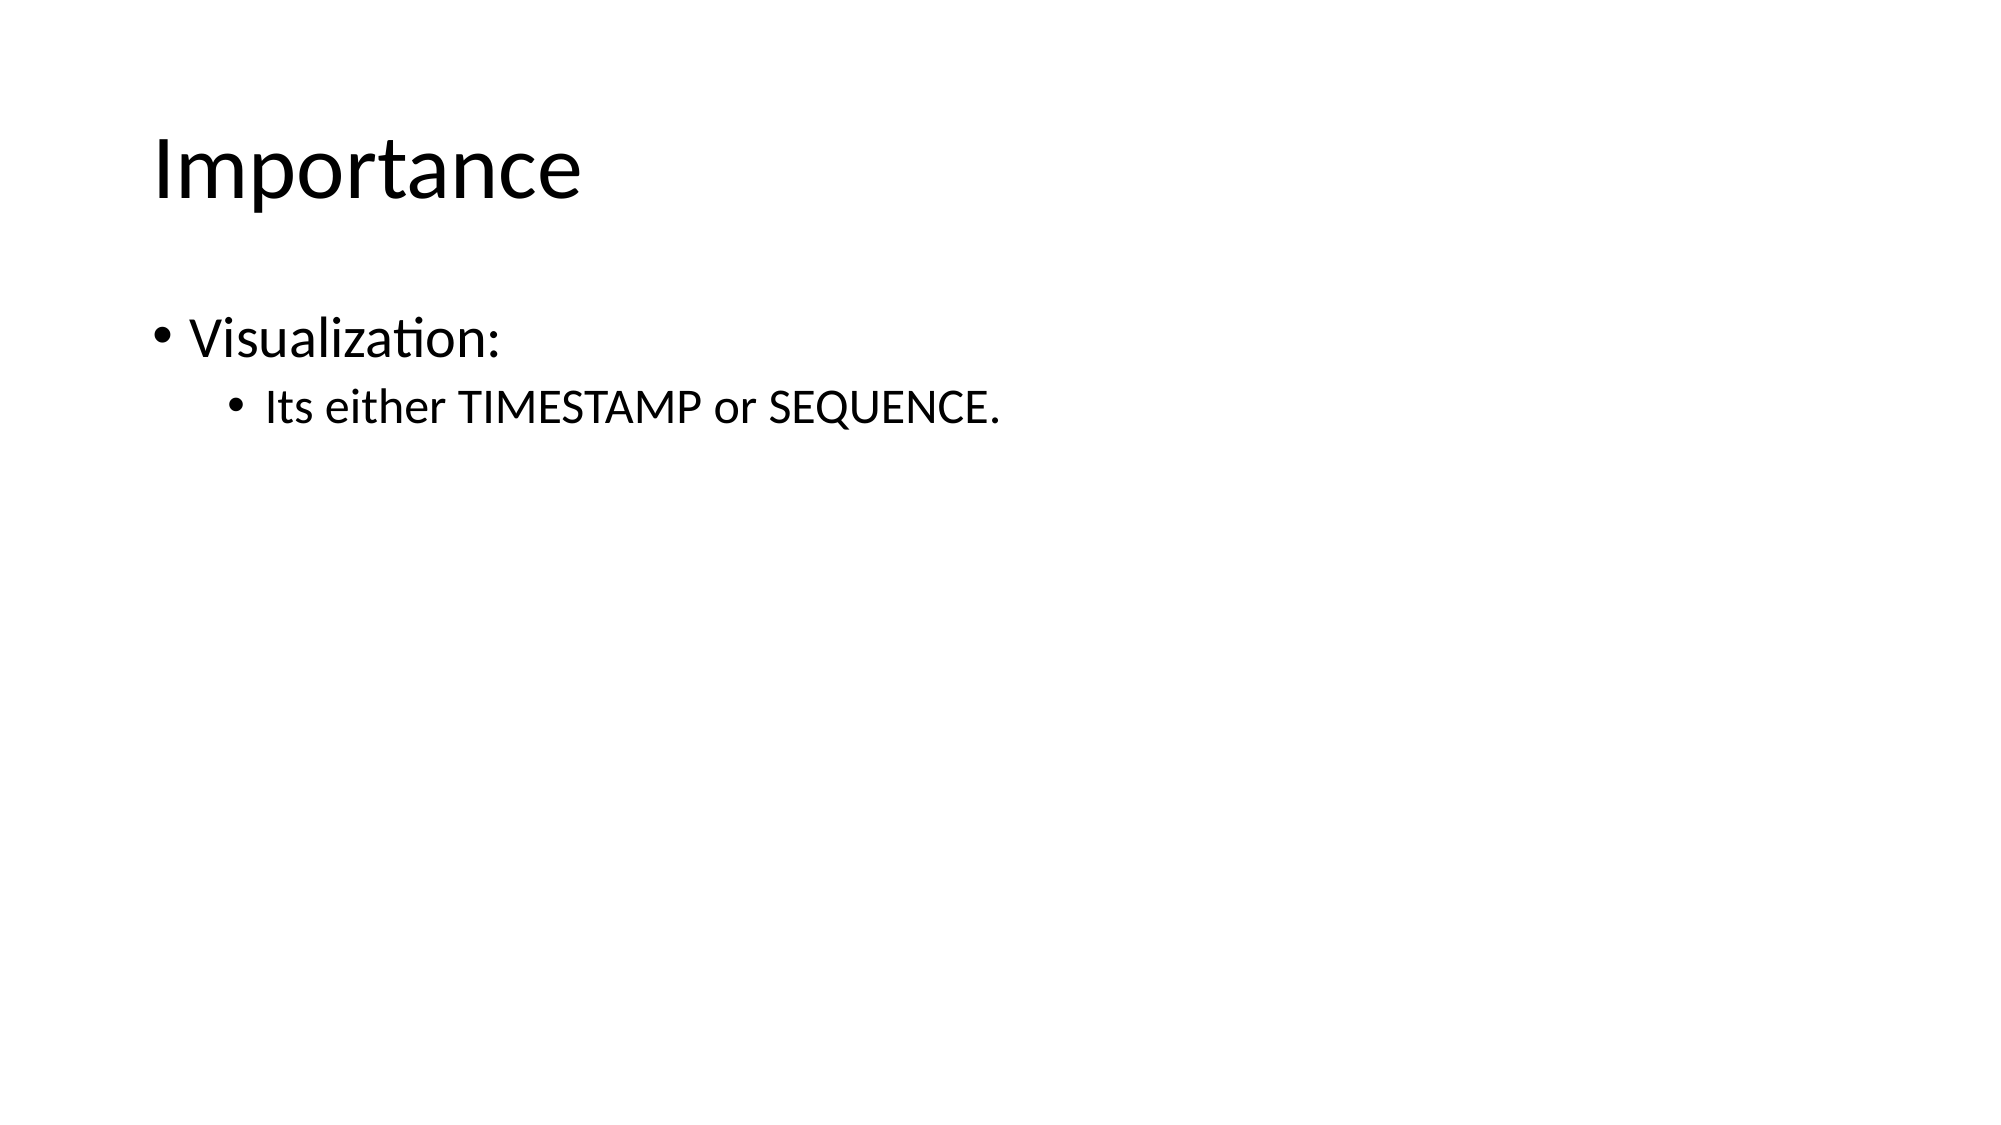

# Importance
Visualization:
Its either TIMESTAMP or SEQUENCE.